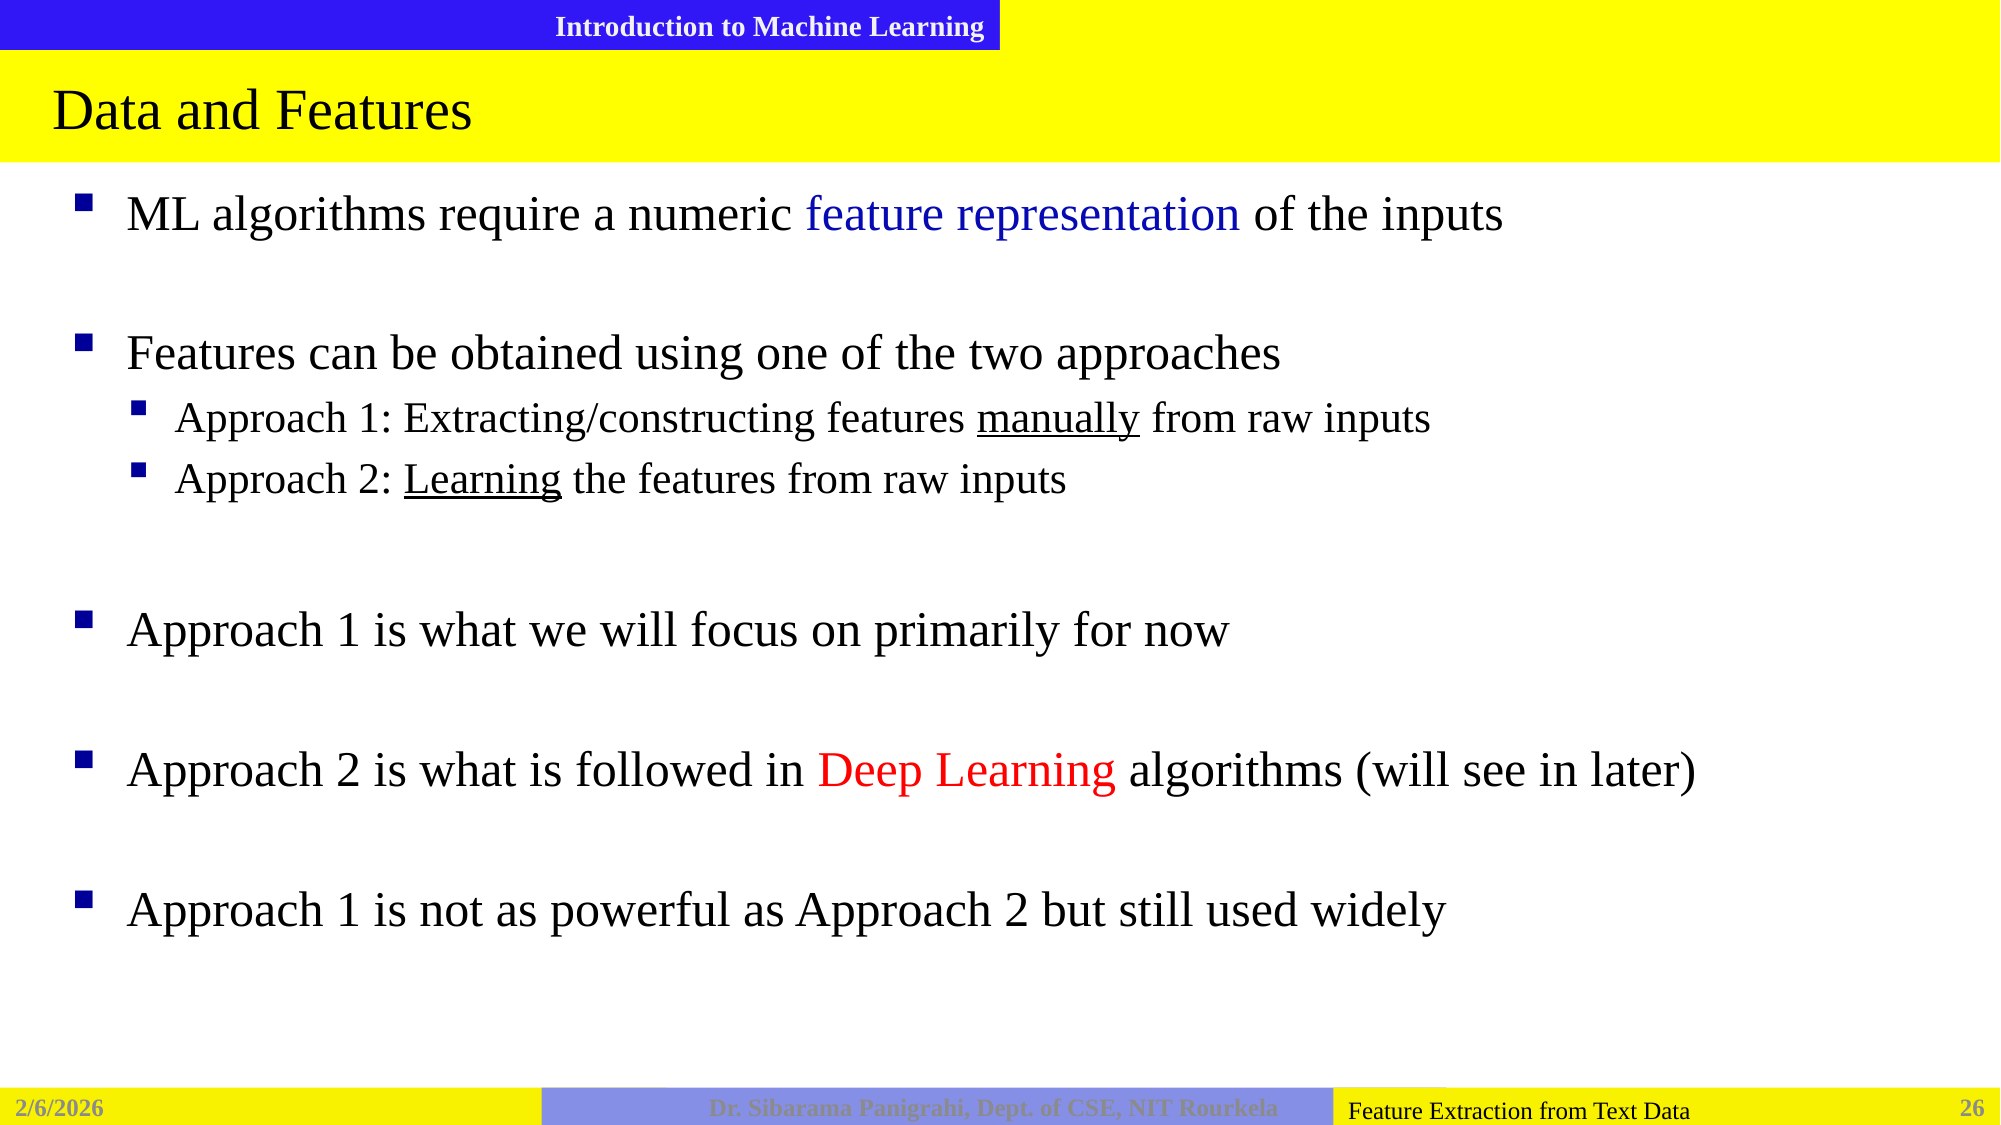

# Data and Features
ML algorithms require a numeric feature representation of the inputs

Features can be obtained using one of the two approaches
Approach 1: Extracting/constructing features manually from raw inputs
Approach 2: Learning the features from raw inputs

Approach 1 is what we will focus on primarily for now

Approach 2 is what is followed in Deep Learning algorithms (will see in later)

Approach 1 is not as powerful as Approach 2 but still used widely

Feature Extrn from Text
2/6/2026
Dr. Sibarama Panigrahi, Dept. of CSE, NIT Rourkela
26
Feature Extraction from Text Data